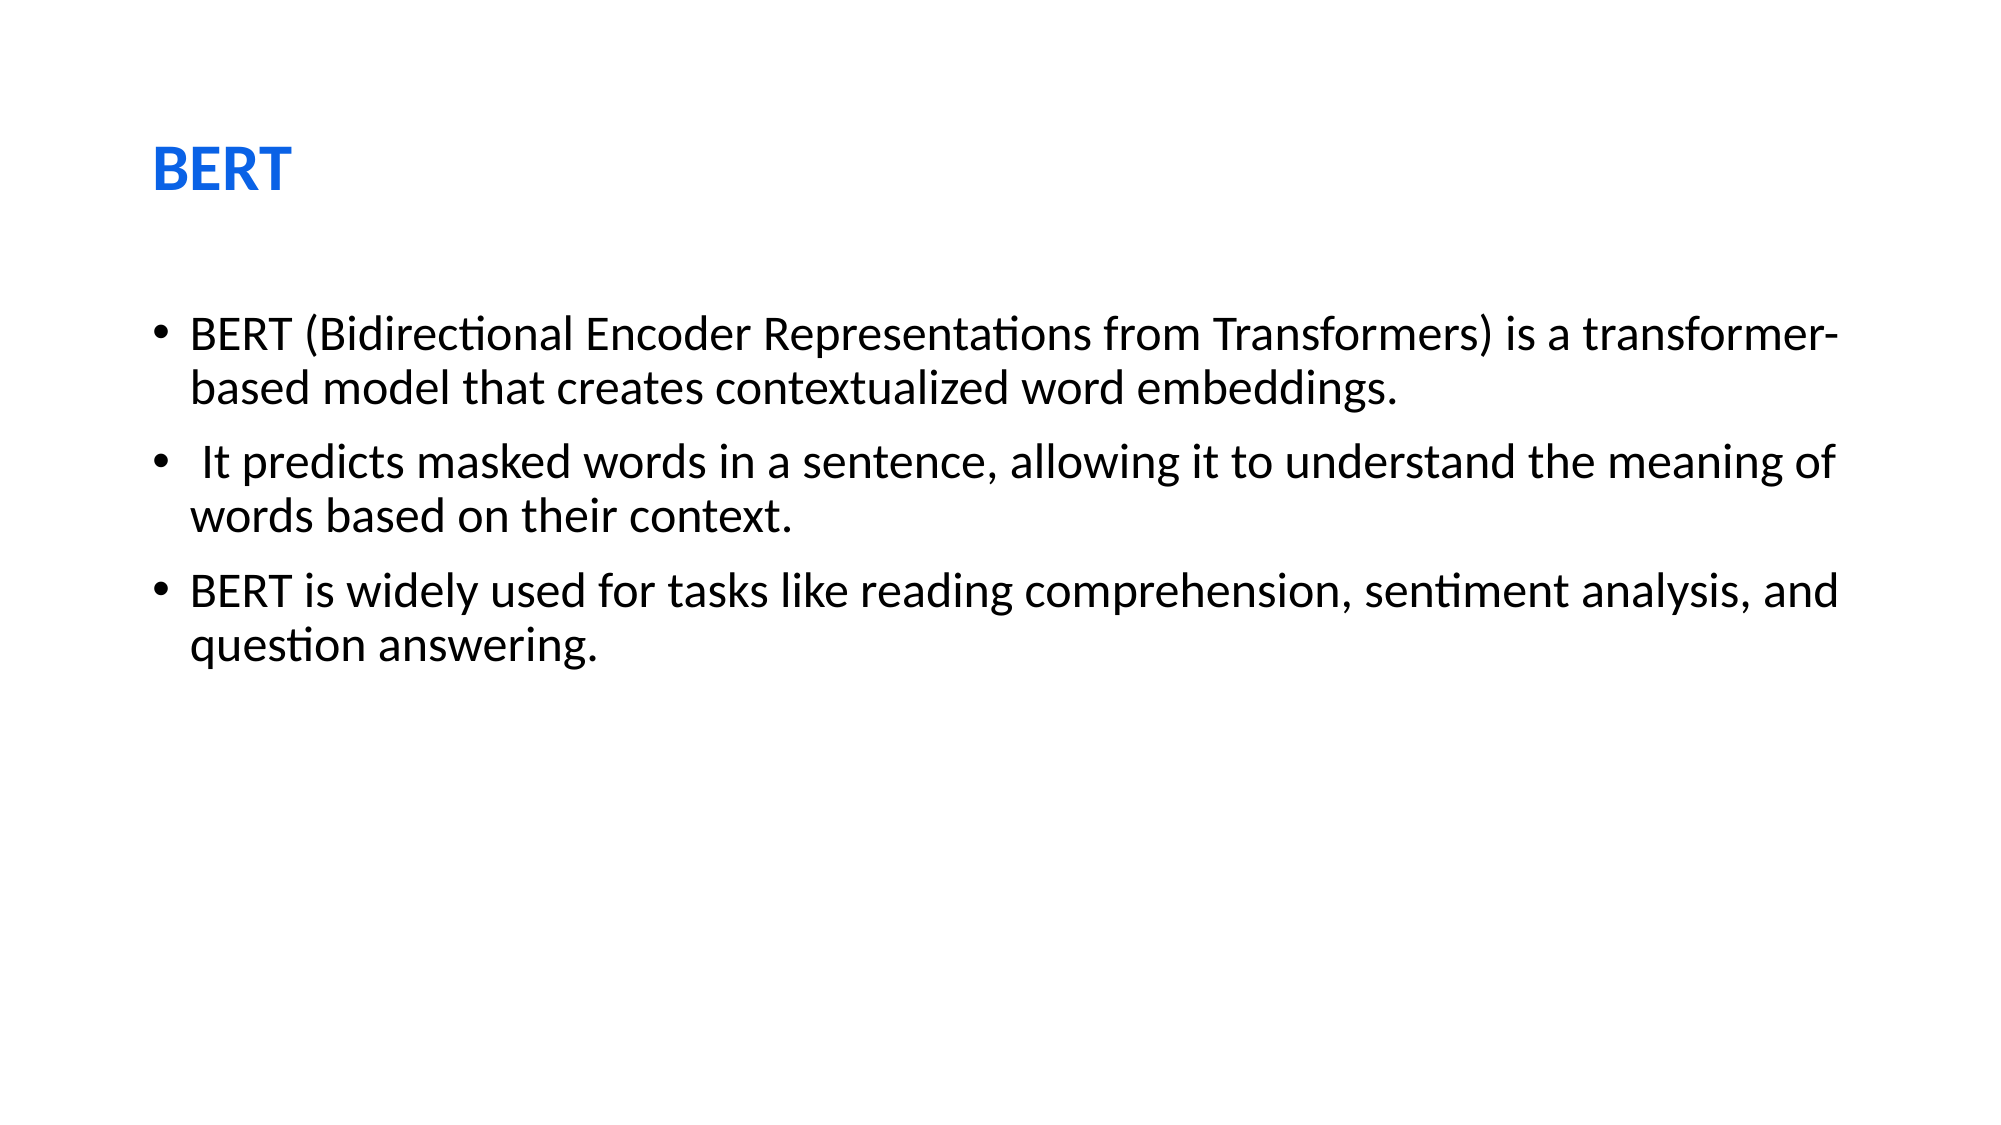

# BERT
BERT (Bidirectional Encoder Representations from Transformers) is a transformer-based model that creates contextualized word embeddings.
 It predicts masked words in a sentence, allowing it to understand the meaning of words based on their context.
BERT is widely used for tasks like reading comprehension, sentiment analysis, and question answering.